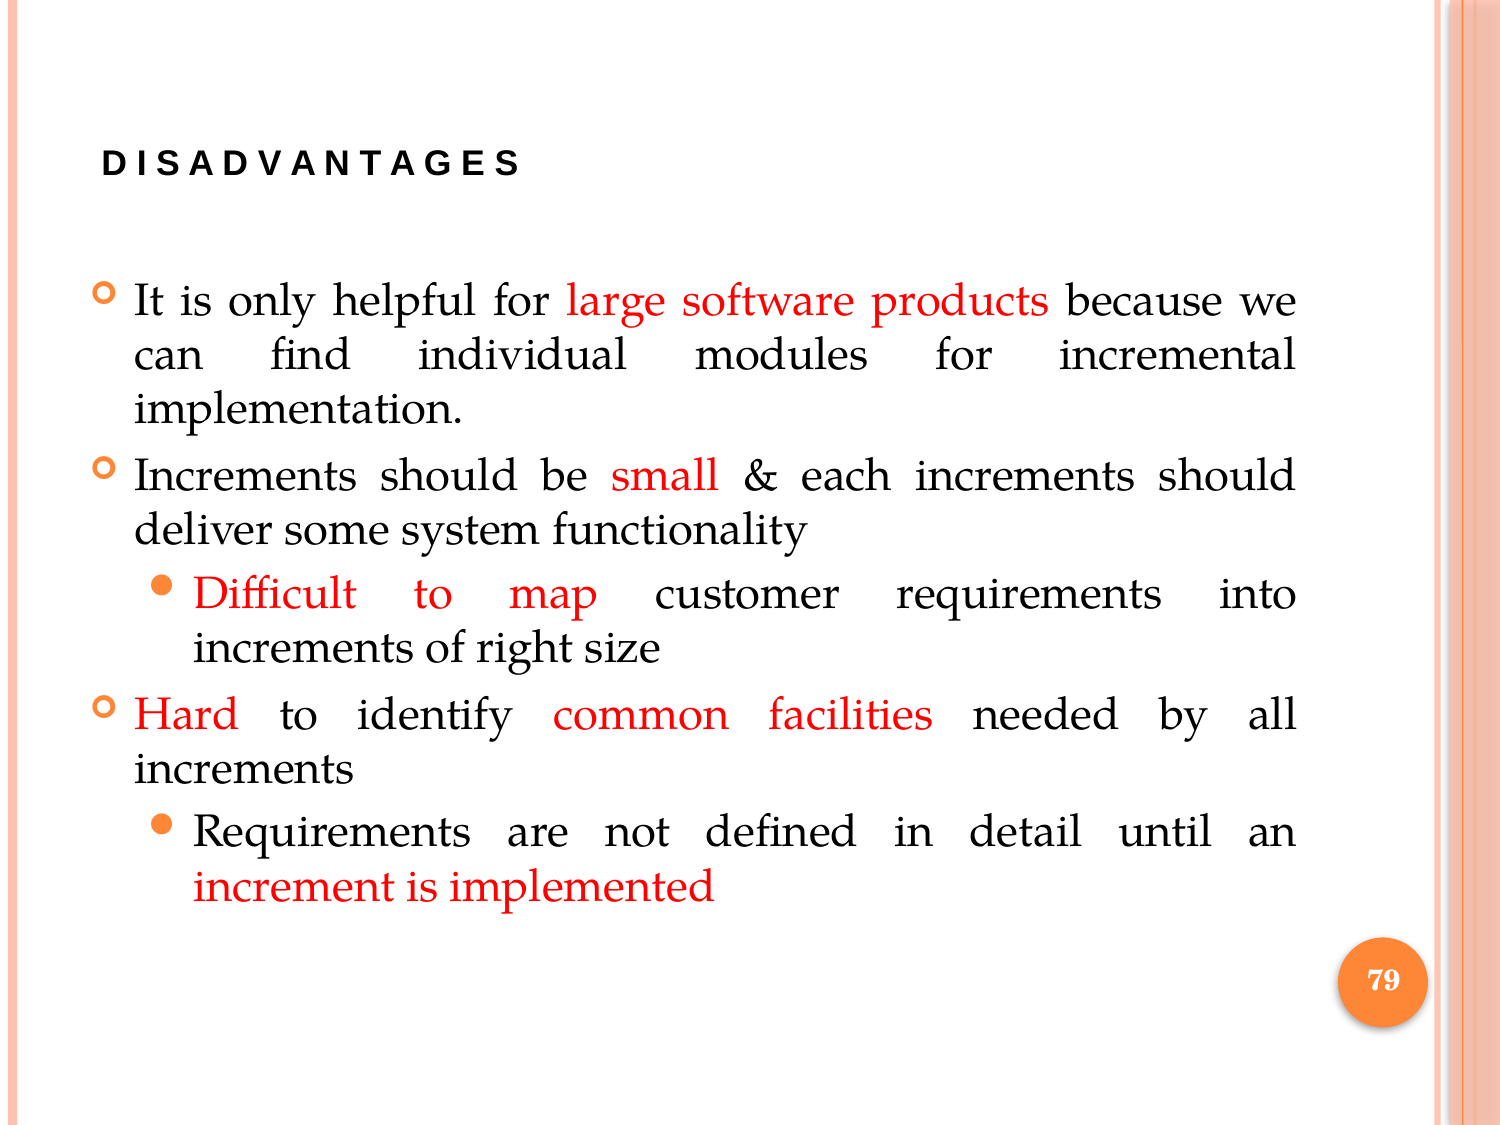

# D I S A D V A N T A G E S
It is only helpful for large software products because we can find individual modules for incremental implementation.
Increments should be small & each increments should deliver some system functionality
Difficult to map customer requirements into increments of right size
Hard to identify common facilities needed by all increments
Requirements are not defined in detail until an increment is implemented

79